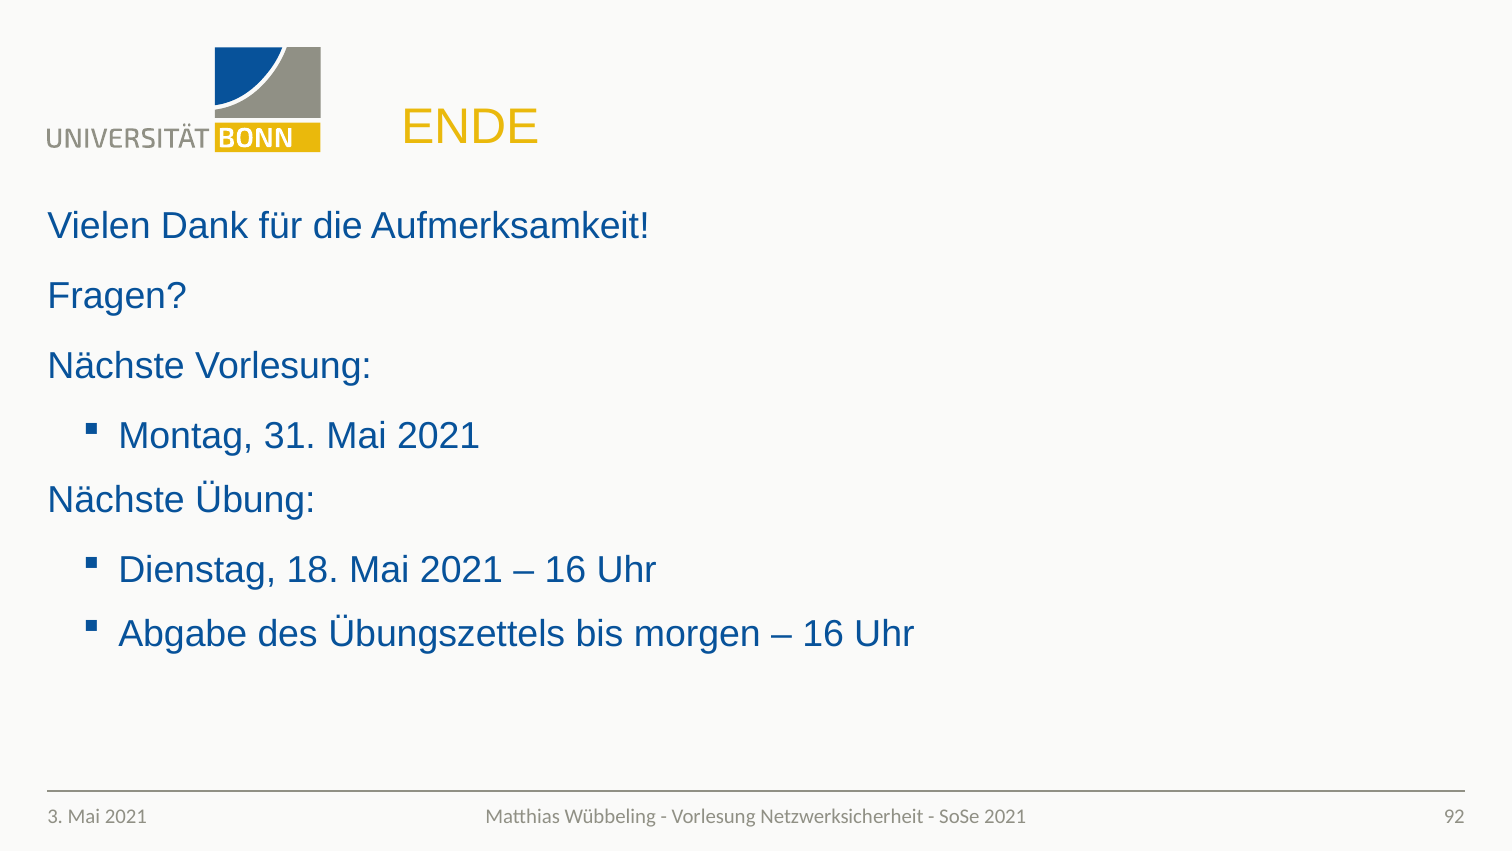

# Ende
Vielen Dank für die Aufmerksamkeit!
Fragen?
Nächste Vorlesung:
Montag, 31. Mai 2021
Nächste Übung:
Dienstag, 18. Mai 2021 – 16 Uhr
Abgabe des Übungszettels bis morgen – 16 Uhr
3. Mai 2021
92
Matthias Wübbeling - Vorlesung Netzwerksicherheit - SoSe 2021